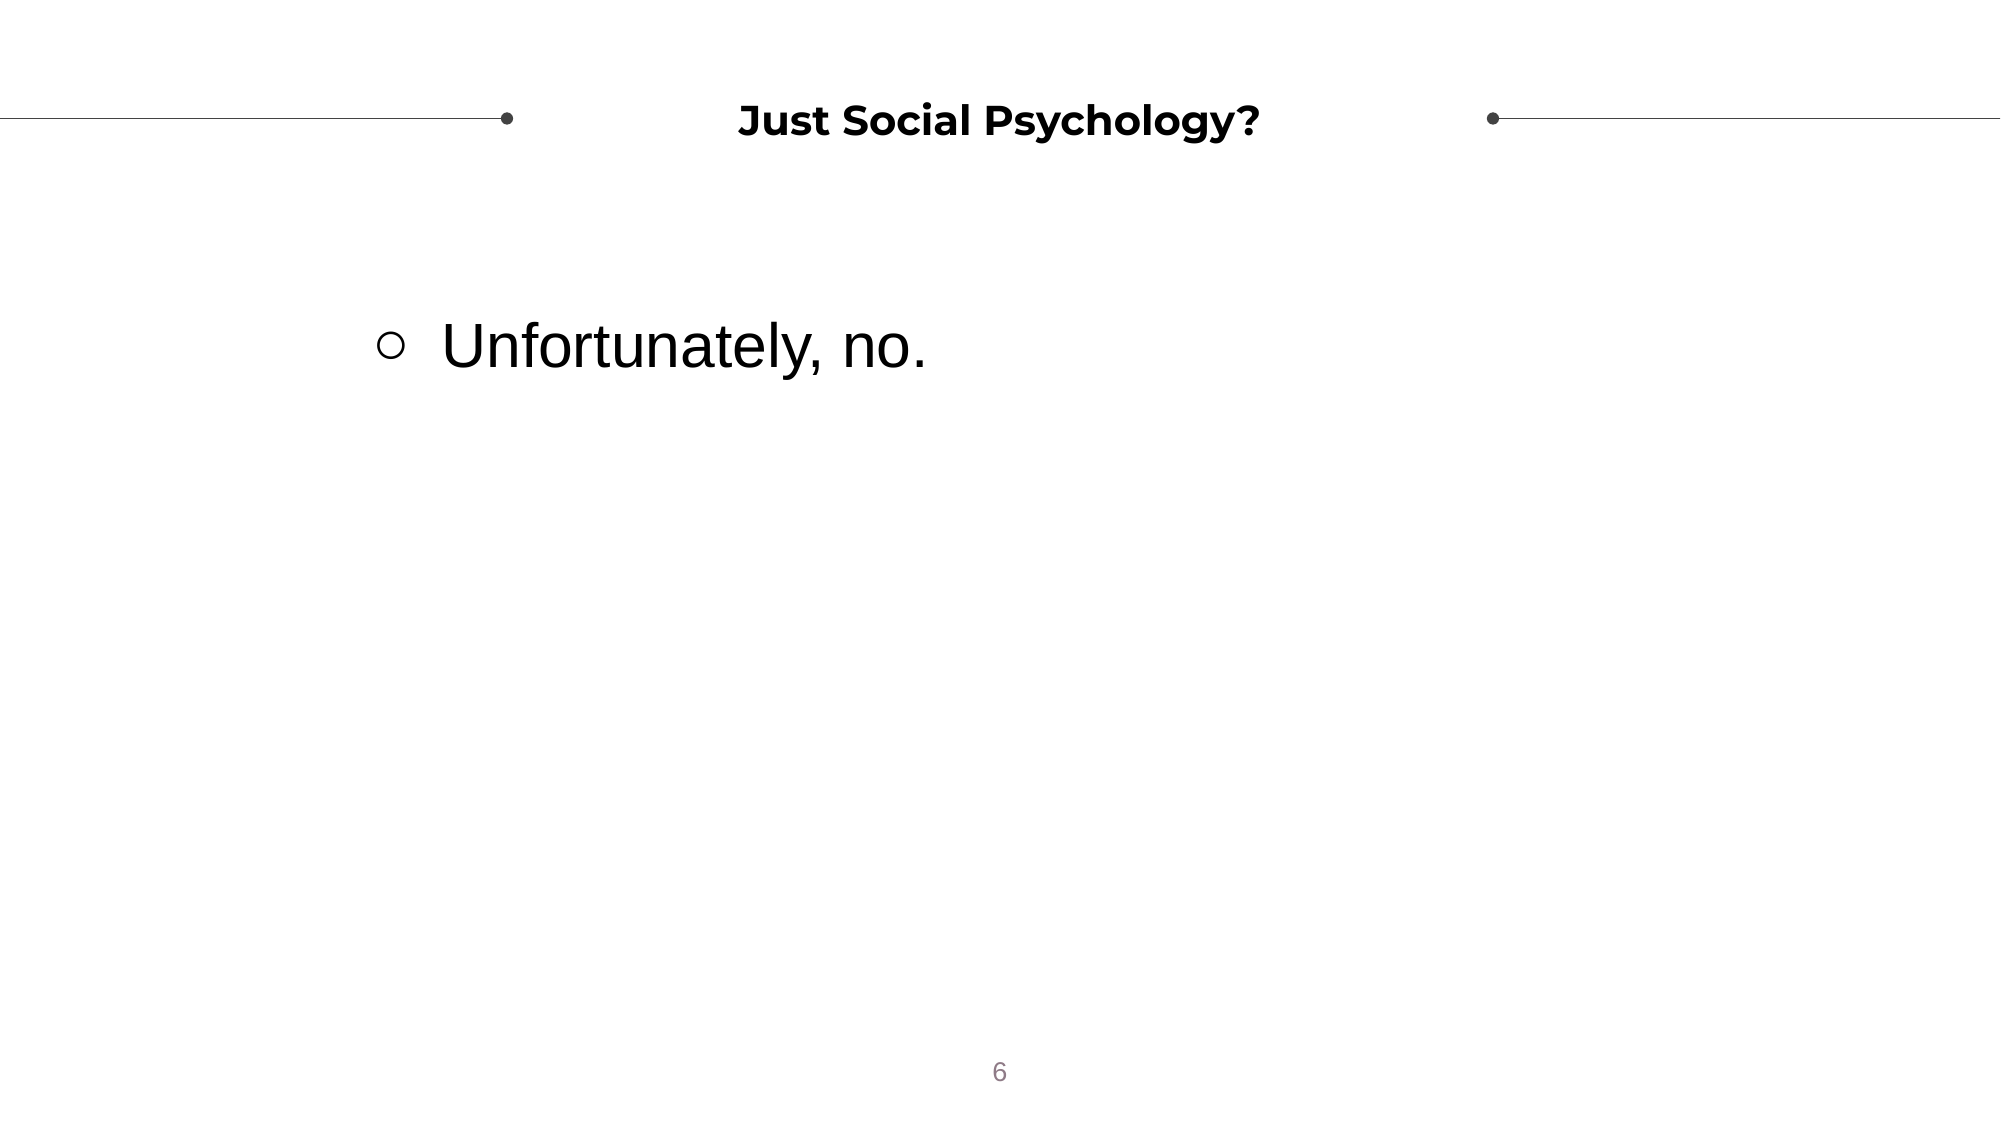

# Just Social Psychology?
Unfortunately, no.
6